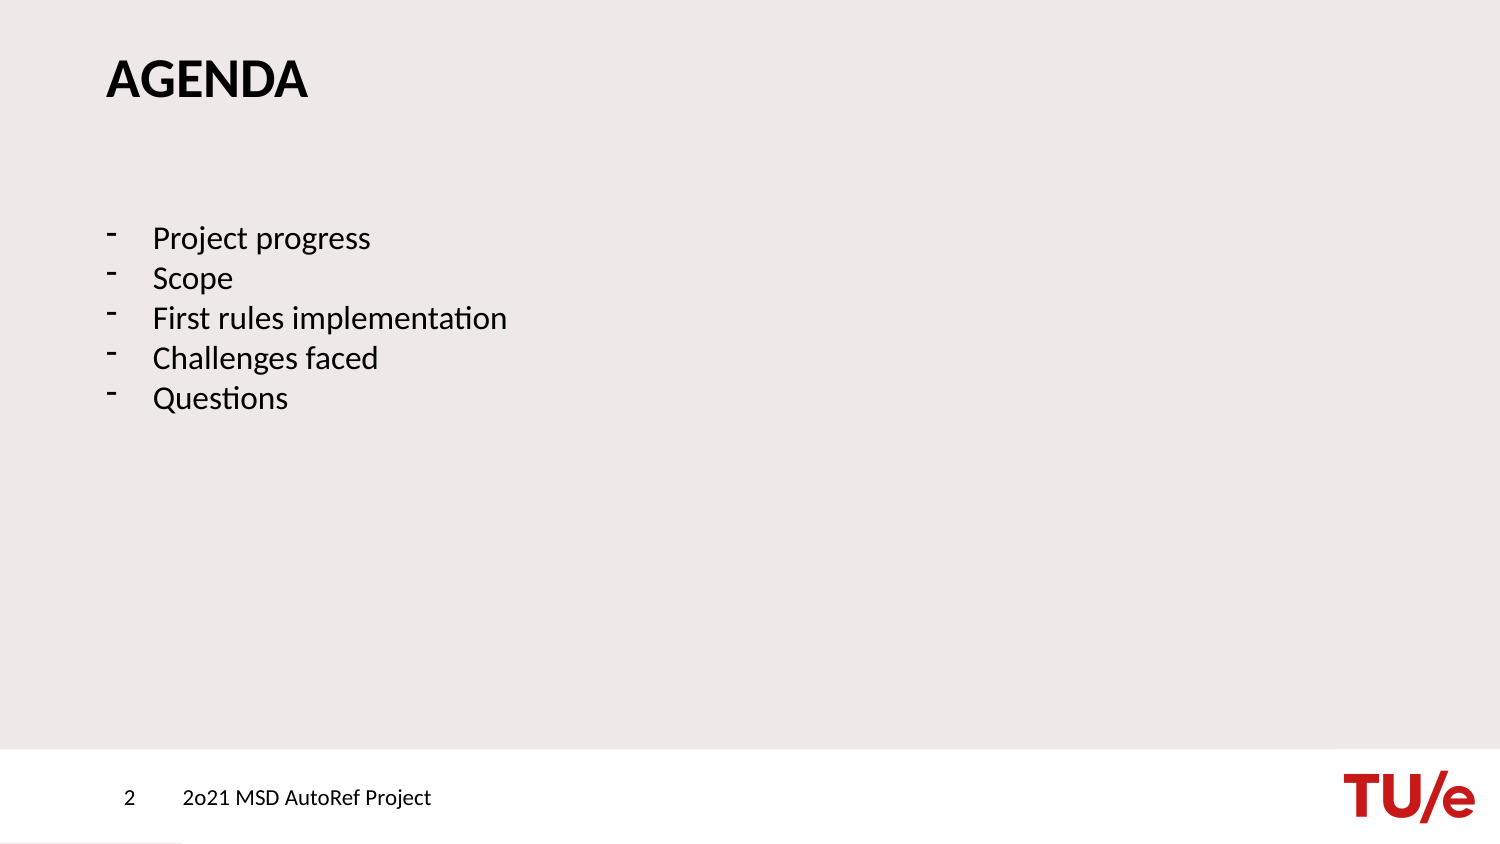

# AGENDA
Project progress
Scope
First rules implementation
Challenges faced
Questions
2
2o21 MSD AutoRef Project